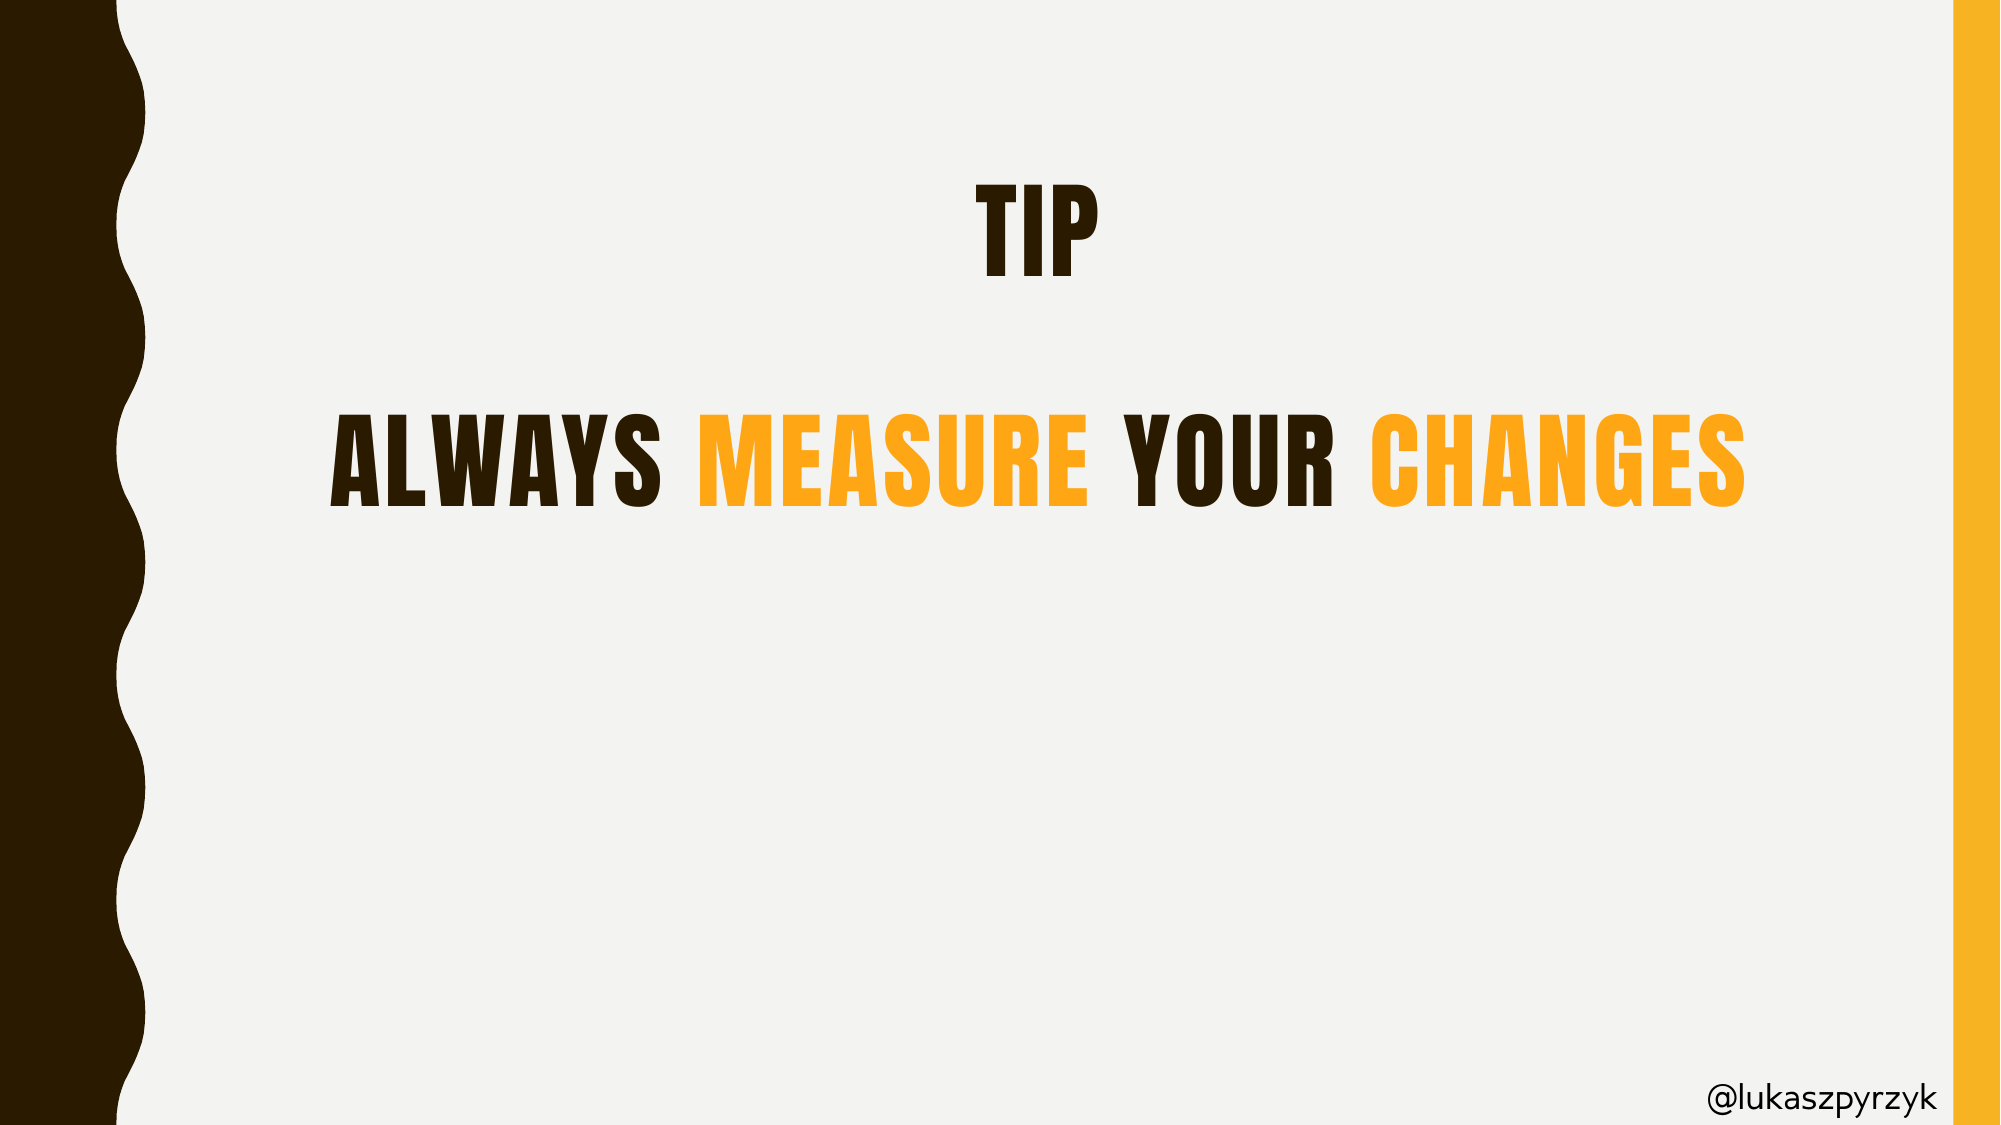

# TIP Always measure your changes
@lukaszpyrzyk